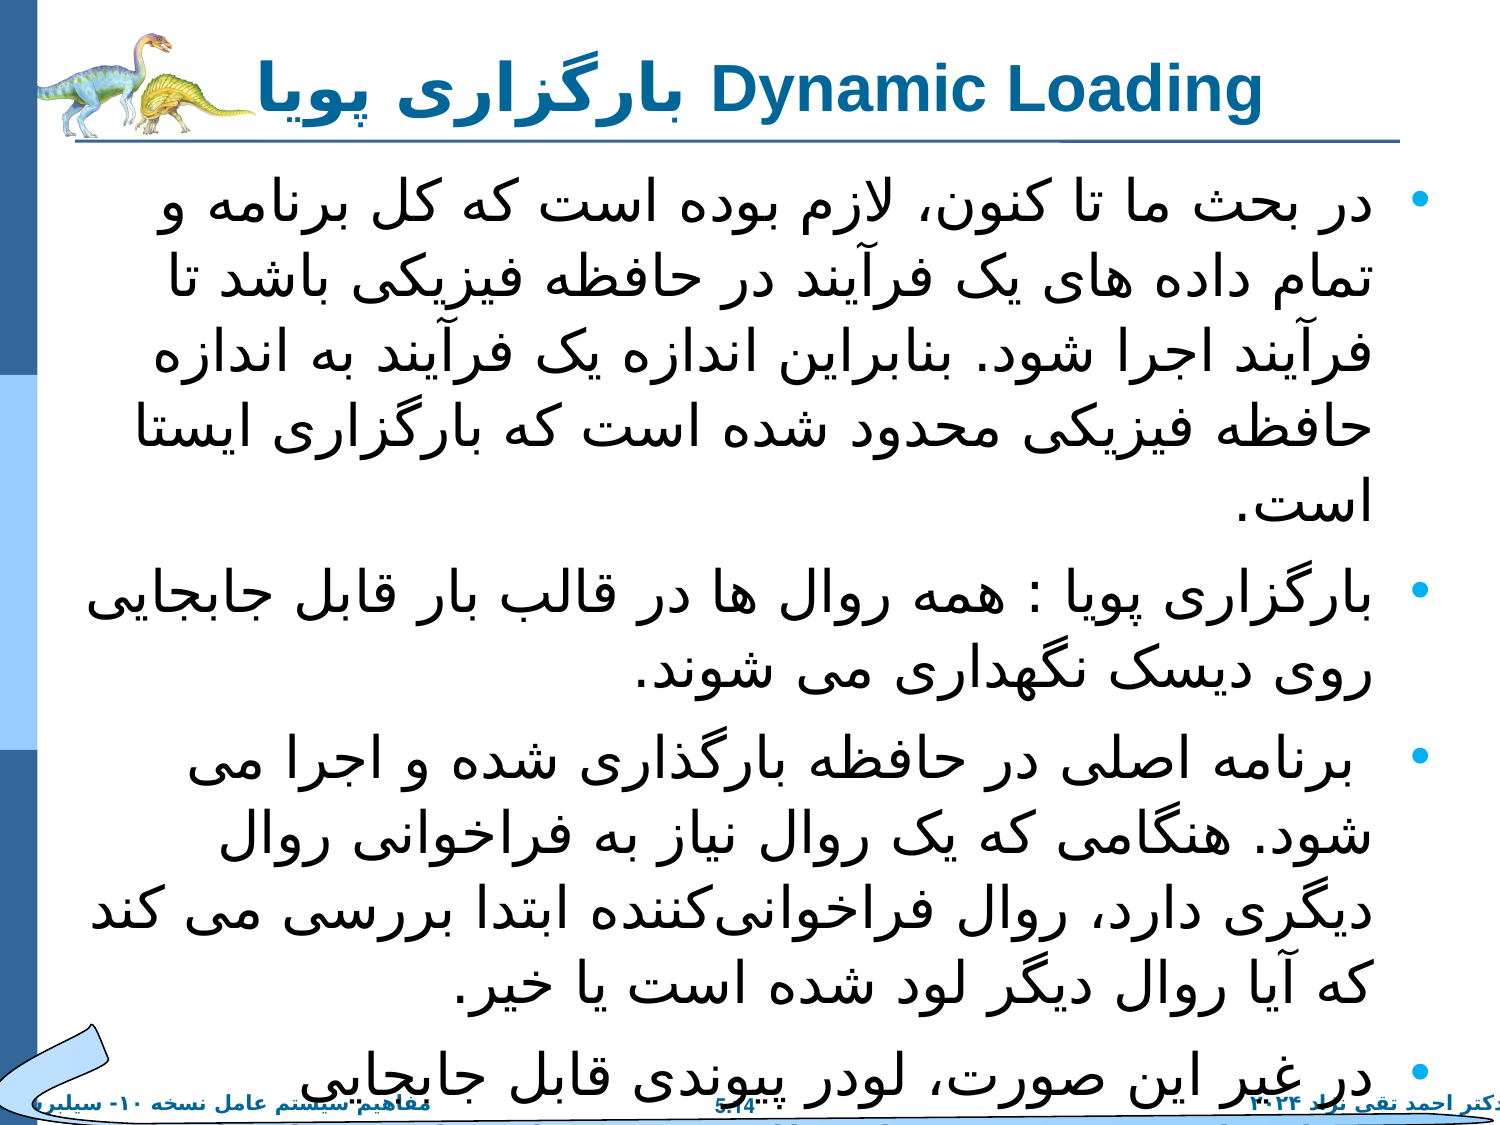

# بارگزاری پویا Dynamic Loading
در بحث ما تا کنون، لازم بوده است که کل برنامه و تمام داده های یک فرآیند در حافظه فیزیکی باشد تا فرآیند اجرا شود. بنابراین اندازه یک فرآیند به اندازه حافظه فیزیکی محدود شده است که بارگزاری ایستا است.
بارگزاری پویا : همه روال ها در قالب بار قابل جابجایی روی دیسک نگهداری می شوند.
 برنامه اصلی در حافظه بارگذاری شده و اجرا می شود. هنگامی که یک روال نیاز به فراخوانی روال دیگری دارد، روال فراخوانی‌کننده ابتدا بررسی می کند که آیا روال دیگر لود شده است یا خیر.
در غیر این صورت، لودر پیوندی قابل جابجایی فراخوانی می شود تا روال مورد نظر را در حافظه لود کند و جداول آدرس برنامه را به روز کند تا این تغییر را منعکس کند. سپس کنترل به روال تازه بارگذاری شده منتقل می شود.